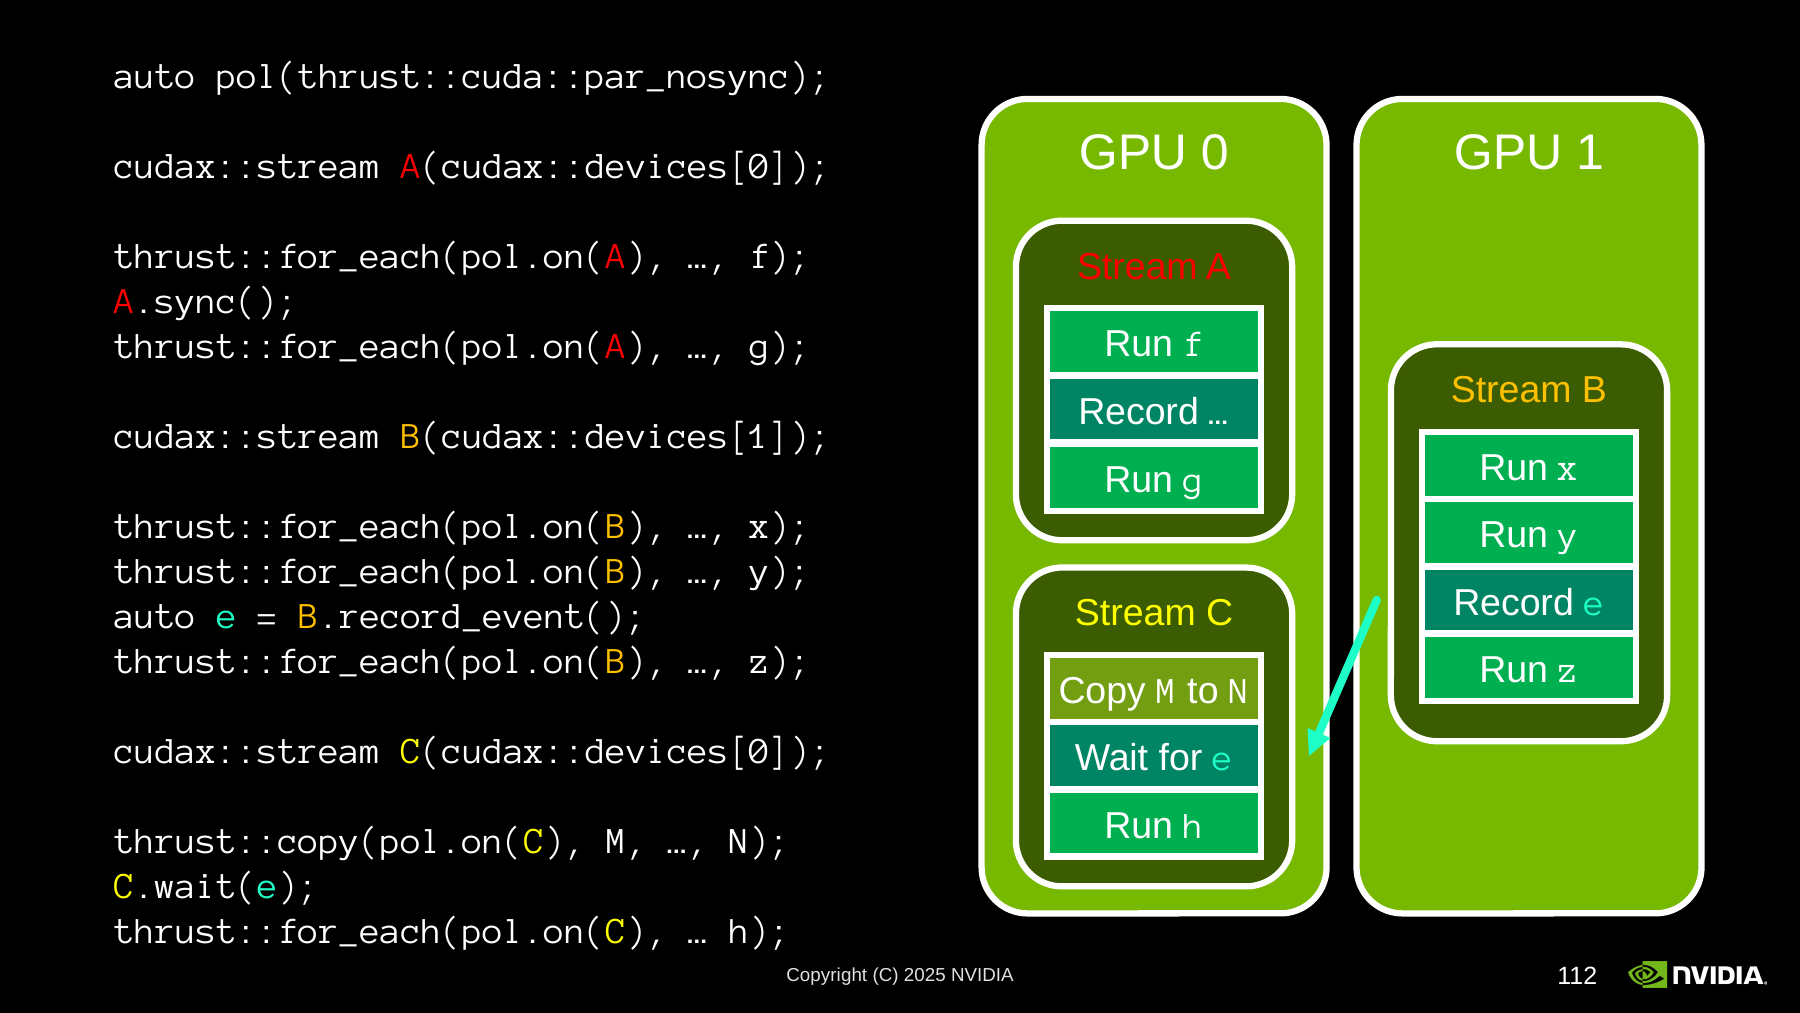

auto pol(thrust::cuda::par_nosync);

cudax::stream A(cudax::devices[0]);

thrust::for_each(pol.on(A), …, f);
A.sync();
thrust::for_each(pol.on(A), …, g);

cudax::stream B(cudax::devices[1]);

thrust::for_each(pol.on(B), …, x);
thrust::for_each(pol.on(B), …, y);
auto e = B.record_event();
thrust::for_each(pol.on(B), …, z);

cudax::stream C(cudax::devices[0]);

thrust::copy(pol.on(C), M, …, N);
C.wait(e);
thrust::for_each(pol.on(C), … h);
GPU 1
GPU 0
Stream A
Run f
Record …
Run g
Stream B
Run x
Run y
Record e
Run z
Stream C
Copy M to N
Wait for e
Run h

Copyright (C) 2025 NVIDIA
112